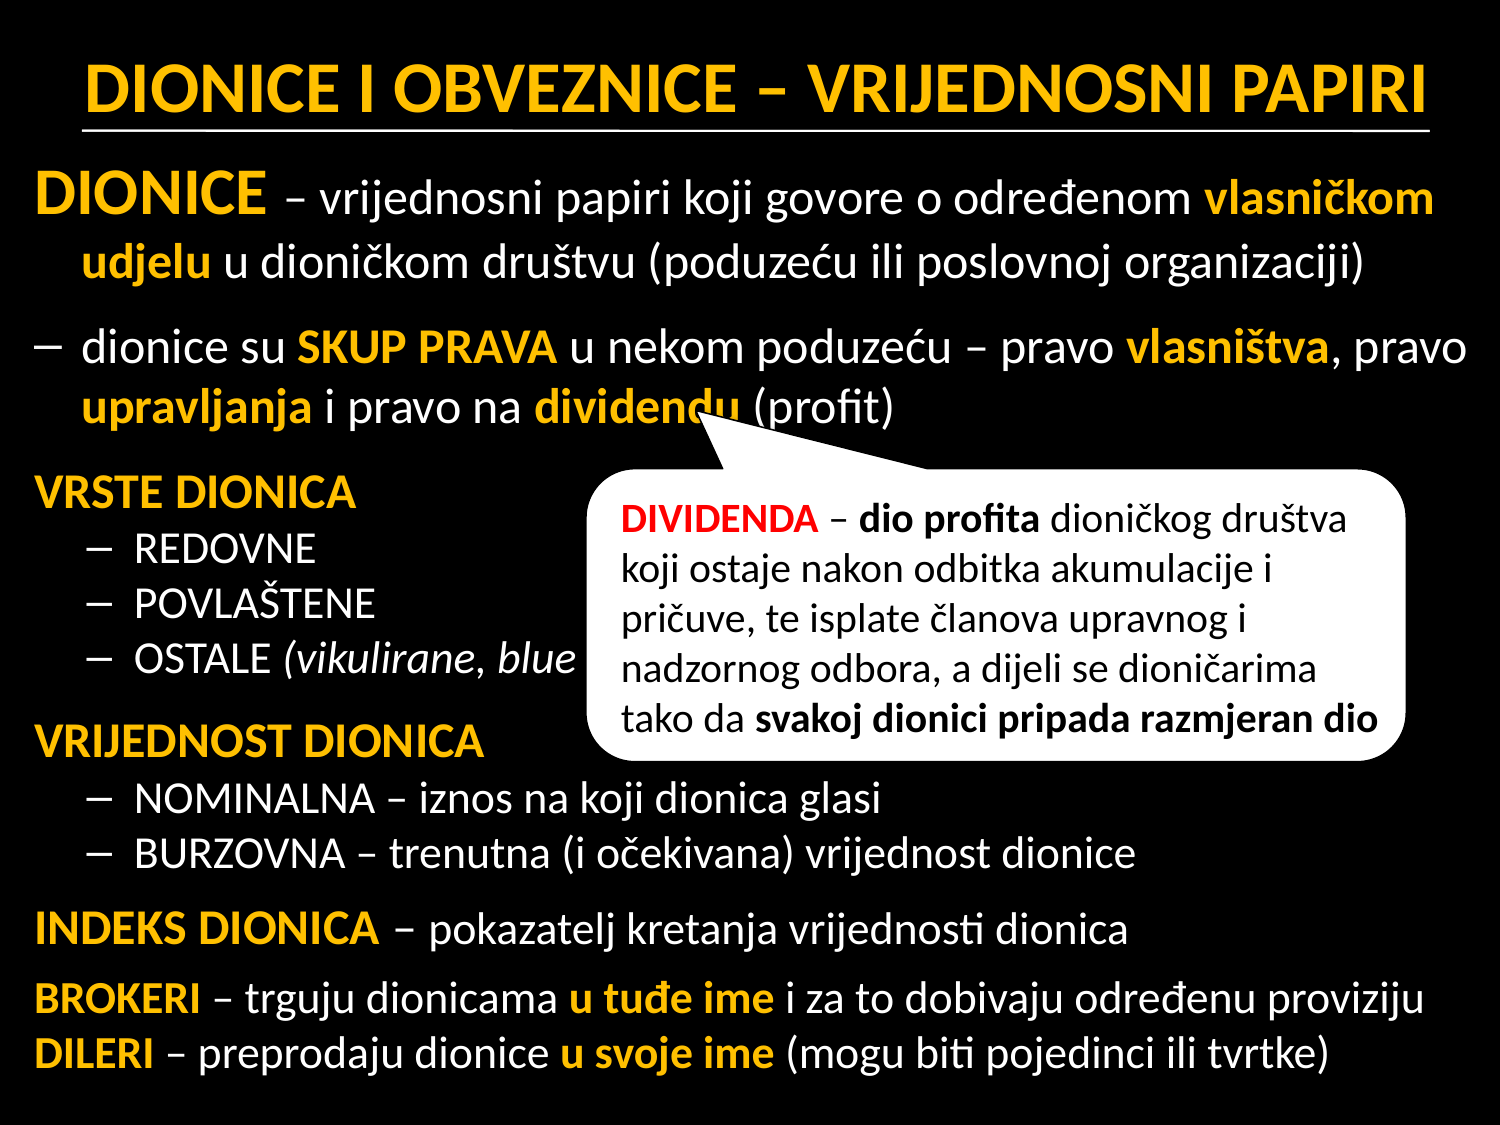

# DIONICE I OBVEZNICE – VRIJEDNOSNI PAPIRI
DIONICE – vrijednosni papiri koji govore o određenom vlasničkom udjelu u dioničkom društvu (poduzeću ili poslovnoj organizaciji)
dionice su SKUP PRAVA u nekom poduzeću – pravo vlasništva, pravo upravljanja i pravo na dividendu (profit)
VRSTE DIONICA
REDOVNE
POVLAŠTENE
OSTALE (vikulirane, blue chip, john dow dionice)
VRIJEDNOST DIONICA
NOMINALNA – iznos na koji dionica glasi
BURZOVNA – trenutna (i očekivana) vrijednost dionice
INDEKS DIONICA – pokazatelj kretanja vrijednosti dionica
BROKERI – trguju dionicama u tuđe ime i za to dobivaju određenu proviziju
DILERI – preprodaju dionice u svoje ime (mogu biti pojedinci ili tvrtke)
DIVIDENDA – dio profita dioničkog društva koji ostaje nakon odbitka akumulacije i pričuve, te isplate članova upravnog i nadzornog odbora, a dijeli se dioničarima tako da svakoj dionici pripada razmjeran dio